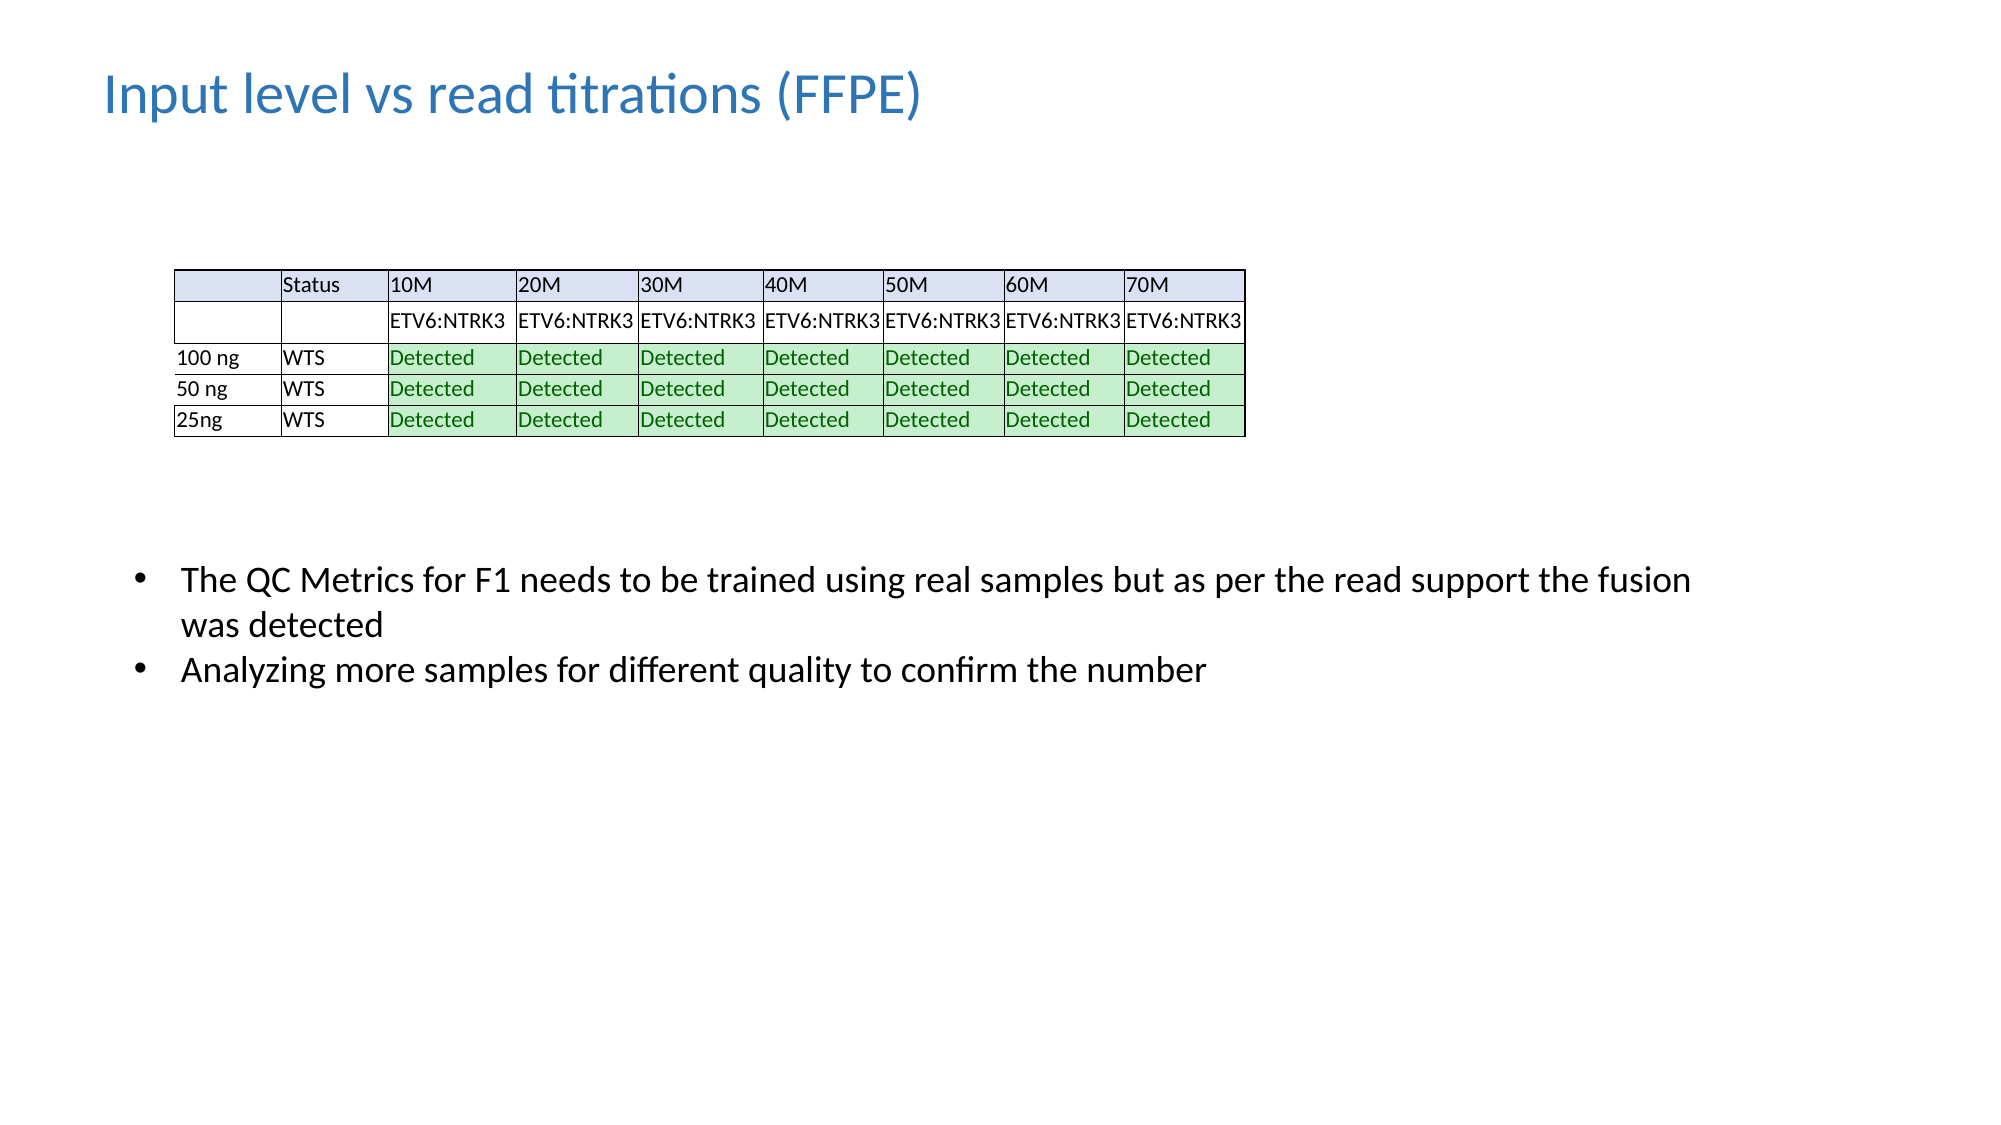

Input level vs read titrations (FFPE)
|  | Status | 10M | 20M | 30M | 40M | 50M | 60M | 70M |
| --- | --- | --- | --- | --- | --- | --- | --- | --- |
|  |  | ETV6:NTRK3 | ETV6:NTRK3 | ETV6:NTRK3 | ETV6:NTRK3 | ETV6:NTRK3 | ETV6:NTRK3 | ETV6:NTRK3 |
| 100 ng | WTS | Detected | Detected | Detected | Detected | Detected | Detected | Detected |
| 50 ng | WTS | Detected | Detected | Detected | Detected | Detected | Detected | Detected |
| 25ng | WTS | Detected | Detected | Detected | Detected | Detected | Detected | Detected |
The QC Metrics for F1 needs to be trained using real samples but as per the read support the fusion was detected
Analyzing more samples for different quality to confirm the number